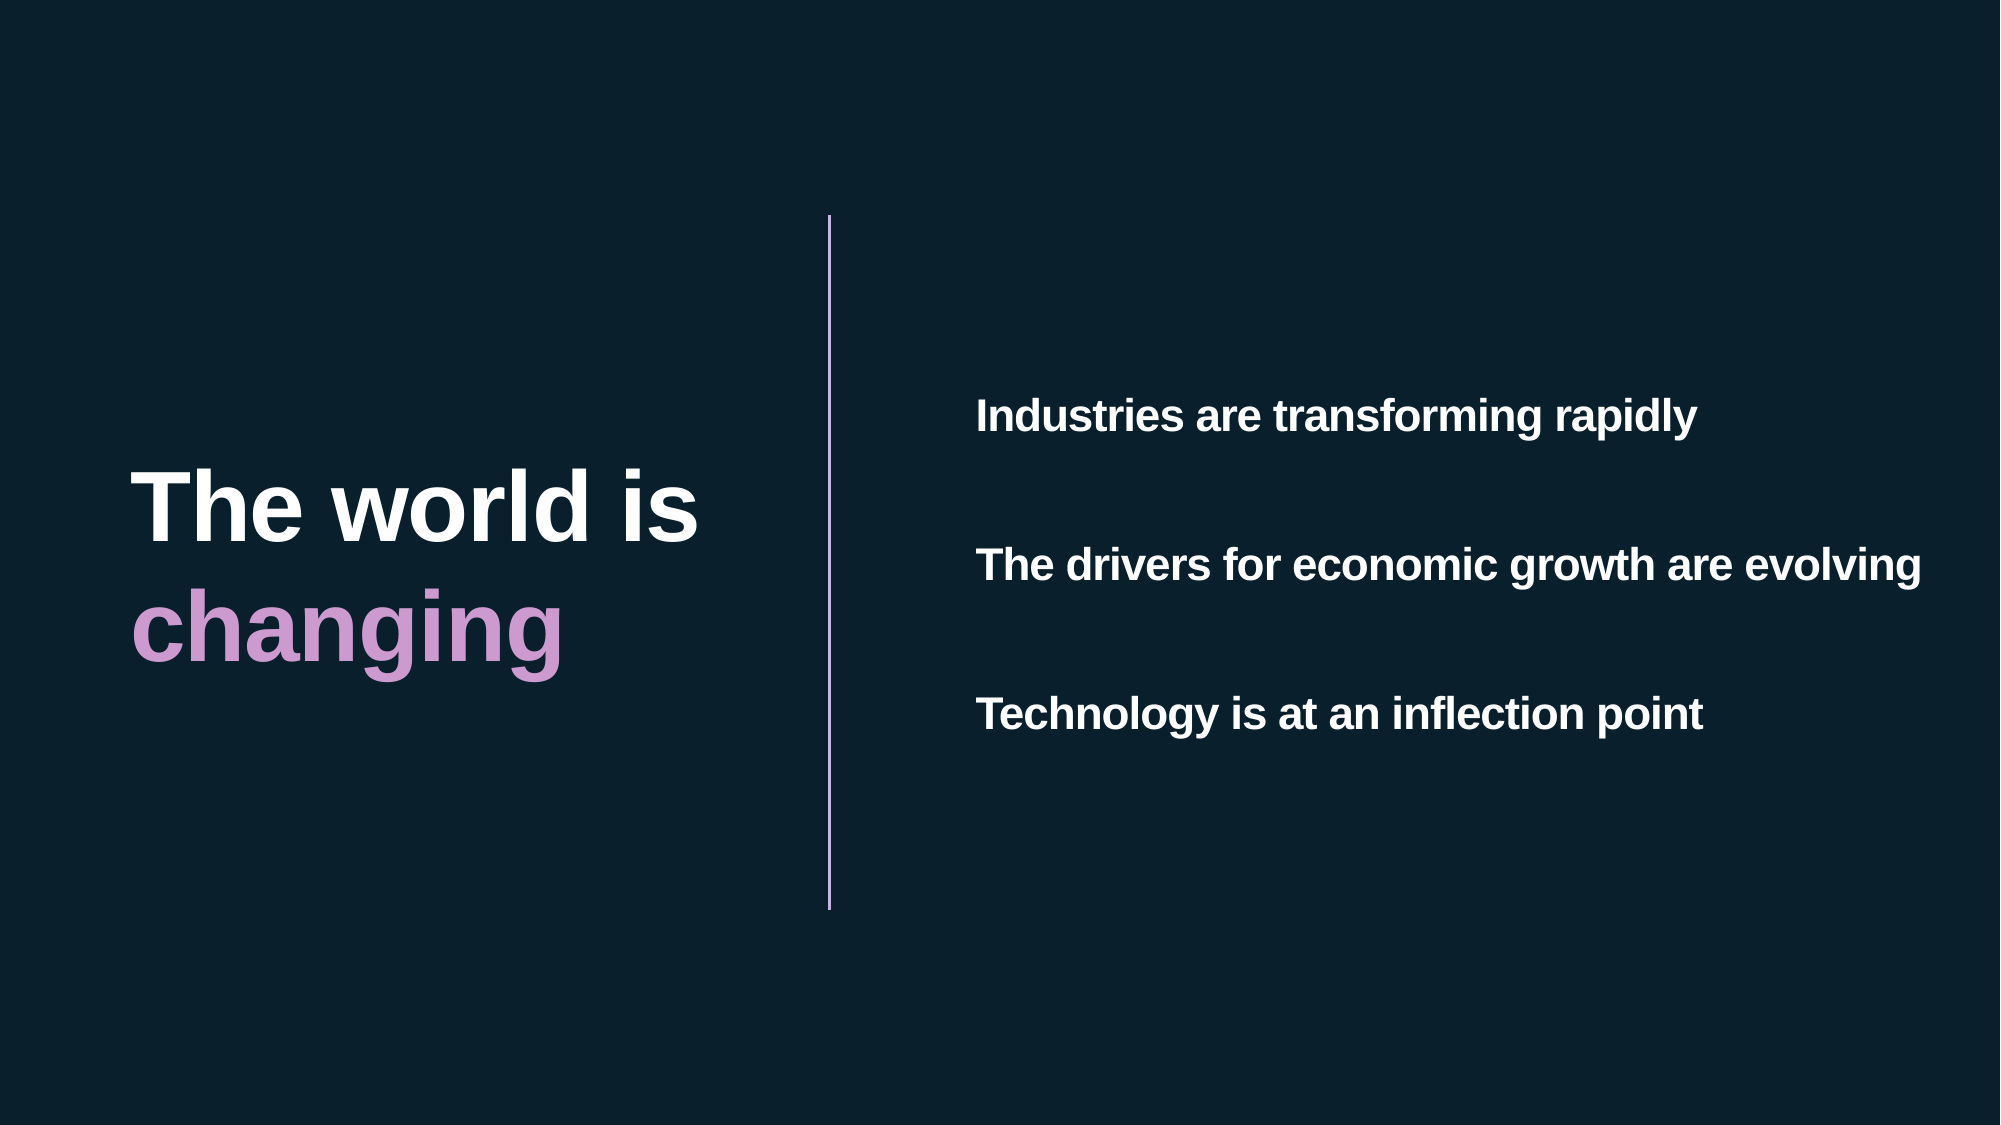

Industries are transforming rapidly
The world is changing
The drivers for economic growth are evolving
Technology is at an inflection point